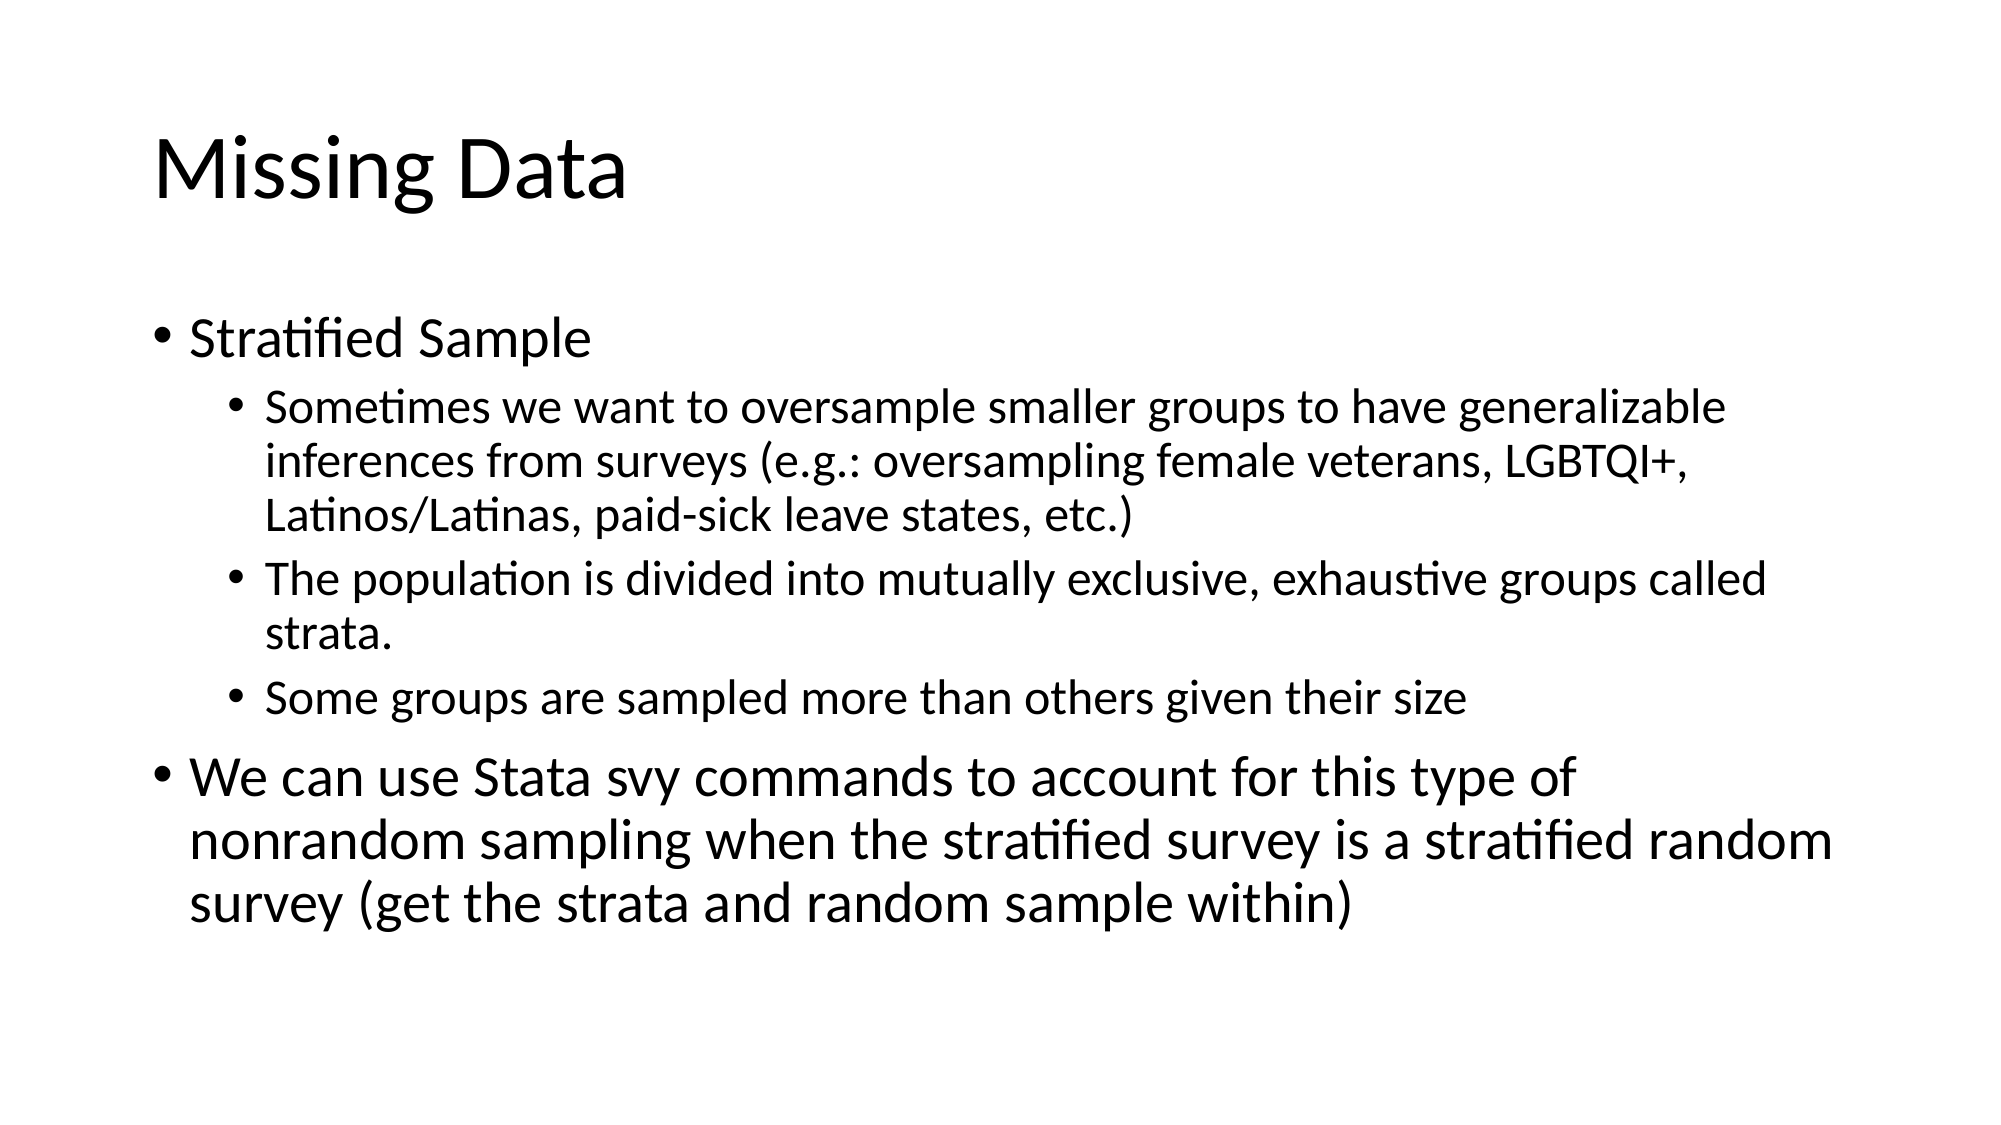

# Missing Data
Stratified Sample
Sometimes we want to oversample smaller groups to have generalizable inferences from surveys (e.g.: oversampling female veterans, LGBTQI+, Latinos/Latinas, paid-sick leave states, etc.)
The population is divided into mutually exclusive, exhaustive groups called strata.
Some groups are sampled more than others given their size
We can use Stata svy commands to account for this type of nonrandom sampling when the stratified survey is a stratified random survey (get the strata and random sample within)